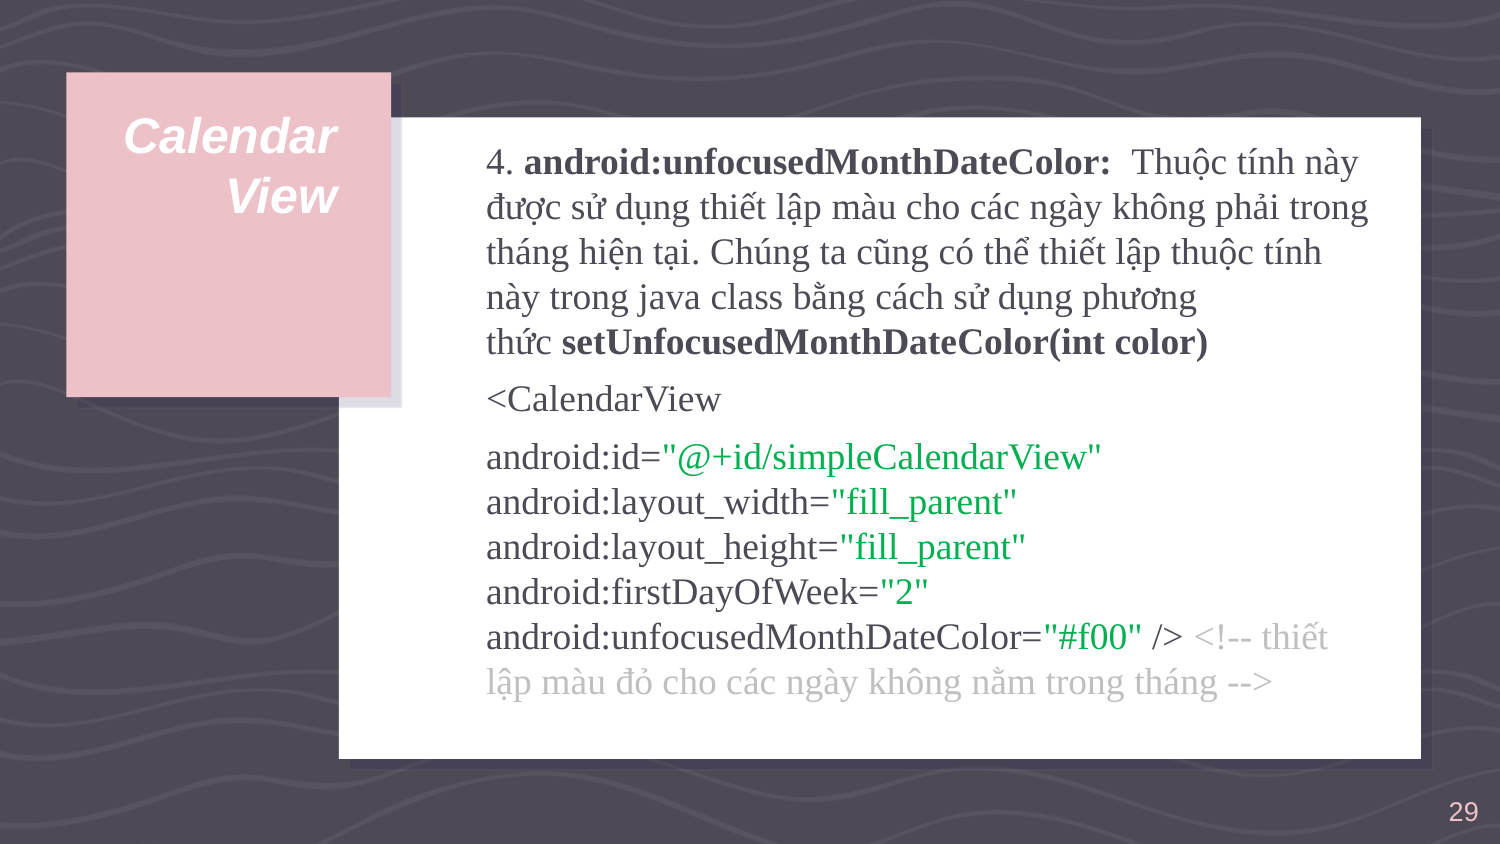

# CalendarView
4. android:unfocusedMonthDateColor:  Thuộc tính này được sử dụng thiết lập màu cho các ngày không phải trong tháng hiện tại. Chúng ta cũng có thể thiết lập thuộc tính này trong java class bằng cách sử dụng phương thức setUnfocusedMonthDateColor(int color)
<CalendarView
android:id="@+id/simpleCalendarView" android:layout_width="fill_parent" android:layout_height="fill_parent" android:firstDayOfWeek="2" android:unfocusedMonthDateColor="#f00" /> <!-- thiết lập màu đỏ cho các ngày không nằm trong tháng -->
29